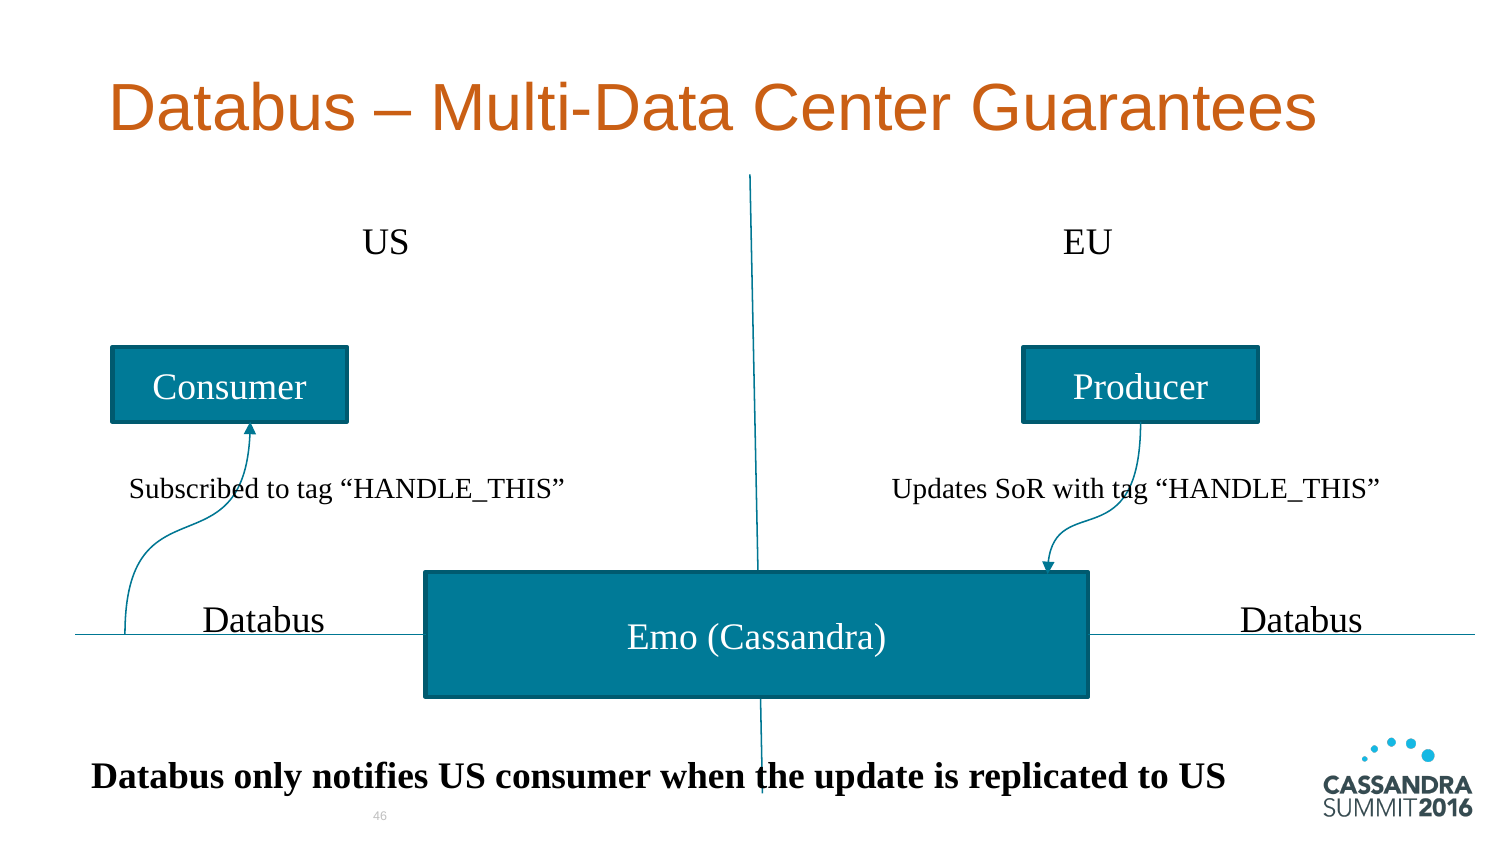

# Databus – Multi-Data Center Guarantees
US
EU
Consumer
Producer
Subscribed to tag “HANDLE_THIS”
Updates SoR with tag “HANDLE_THIS”
Emo (Cassandra)
Databus
Databus
Databus only notifies US consumer when the update is replicated to US
46